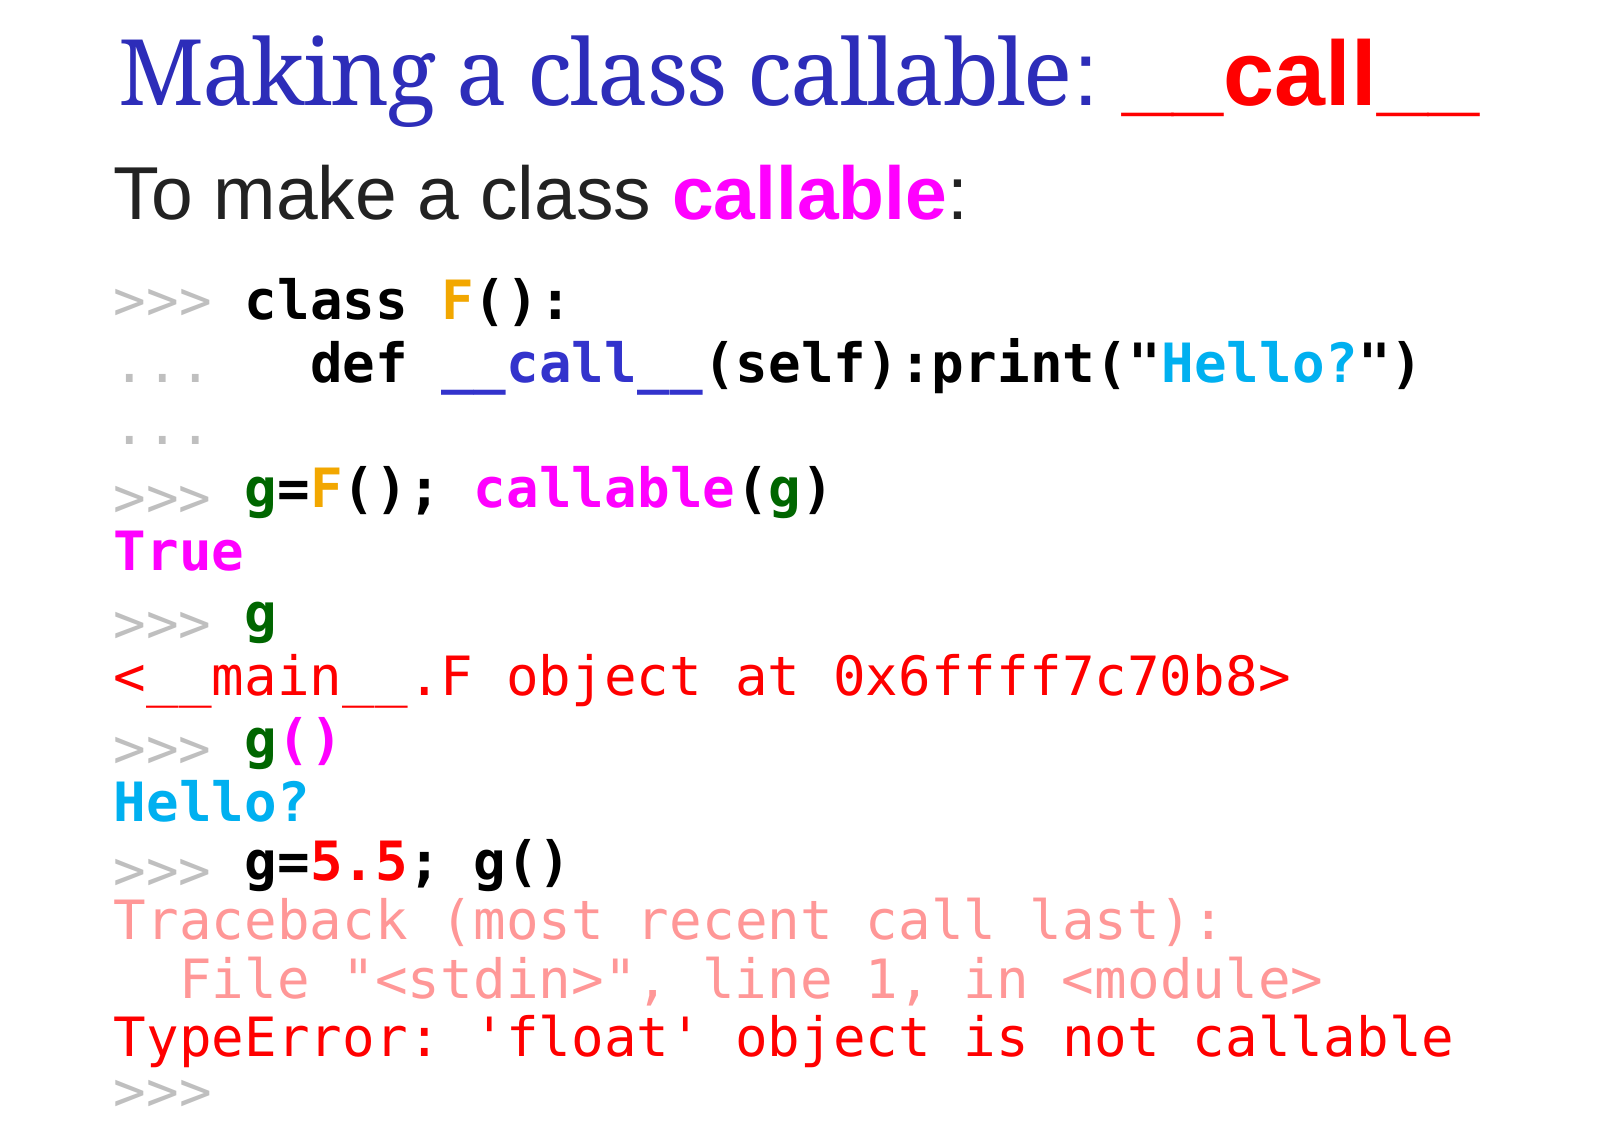

Making a class callable: __call__
To make a class callable:
>>> class F():
...   def __call__(self):print("Hello?")
...
>>> g=F(); callable(g)
True
>>> g
<__main__.F object at 0x6ffff7c70b8>
>>> g()
Hello?
>>> g=5.5; g()
Traceback (most recent call last):
  File "<stdin>", line 1, in <module>
TypeError: 'float' object is not callable
>>>

>>>

>>>

>>>

>>>